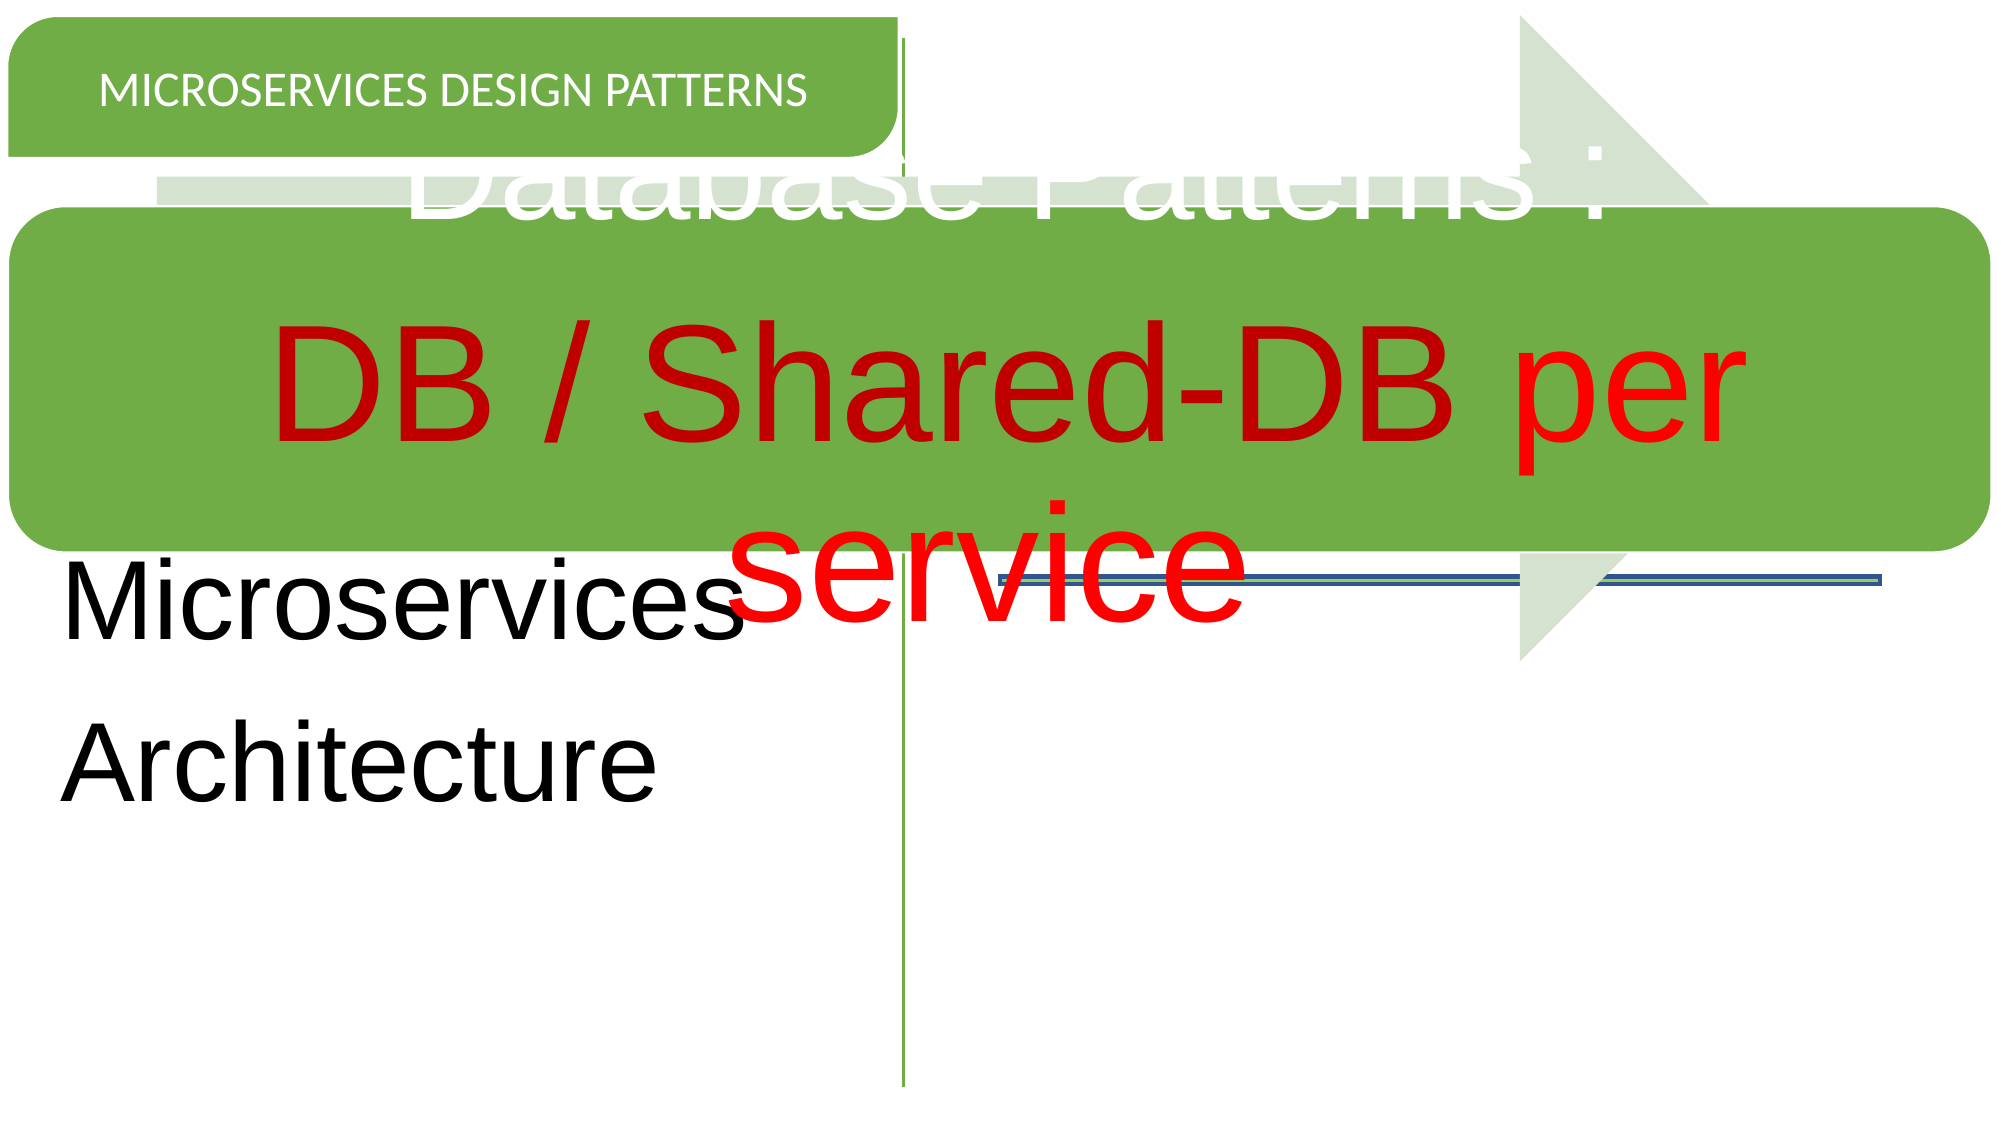

MICROSERVICES DESIGN PATTERNS
Database Patterns :
DB / Shared-DB per service

Microservices
Architecture